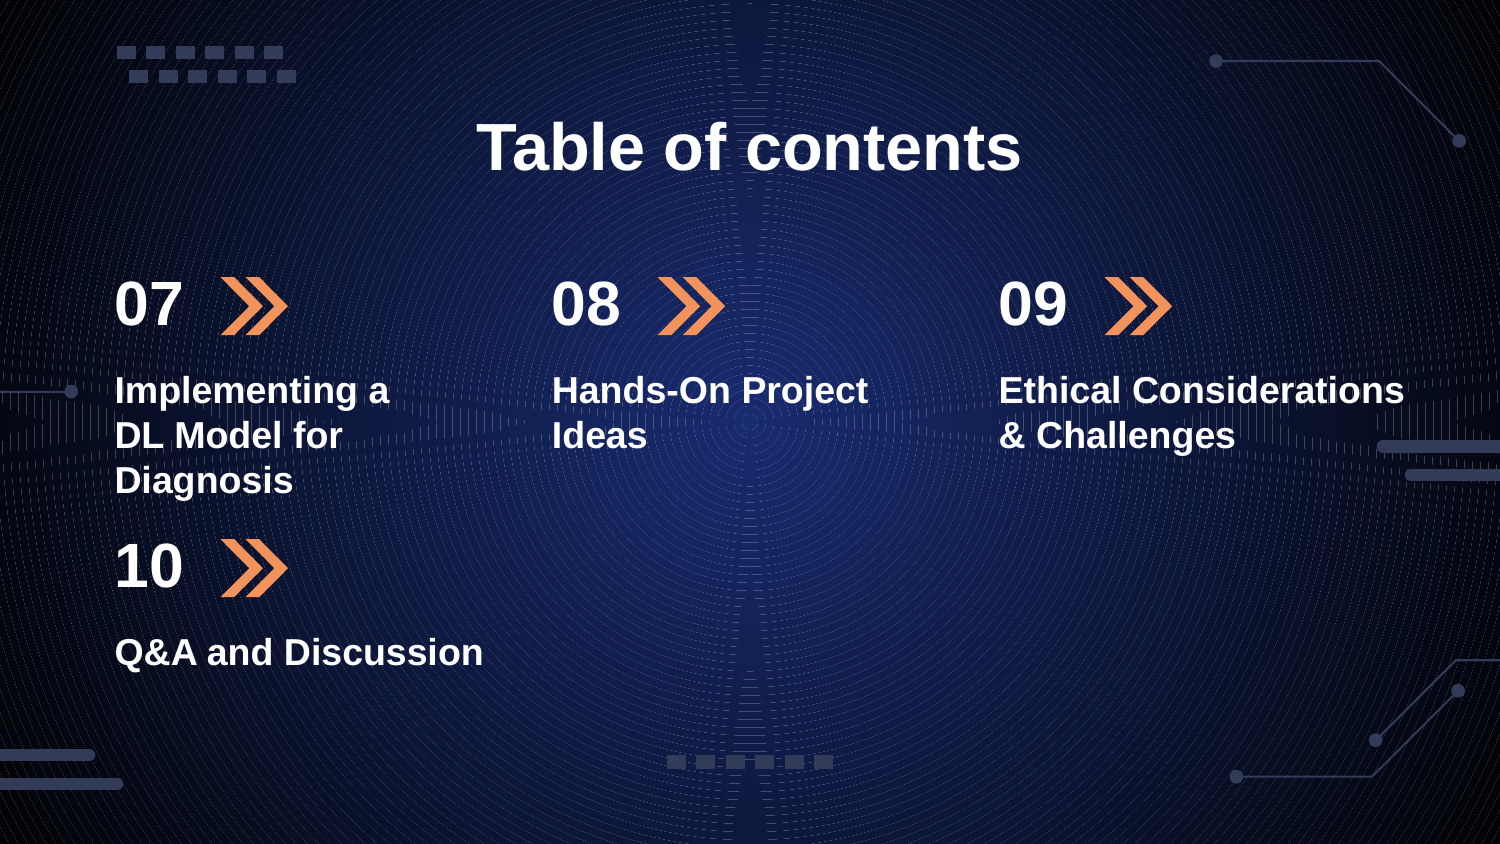

Table of contents
# 07
08
09

Implementing a DL Model for Diagnosis

Ethical Considerations & Challenges

Hands-On Project Ideas

10

Q&A and Discussion